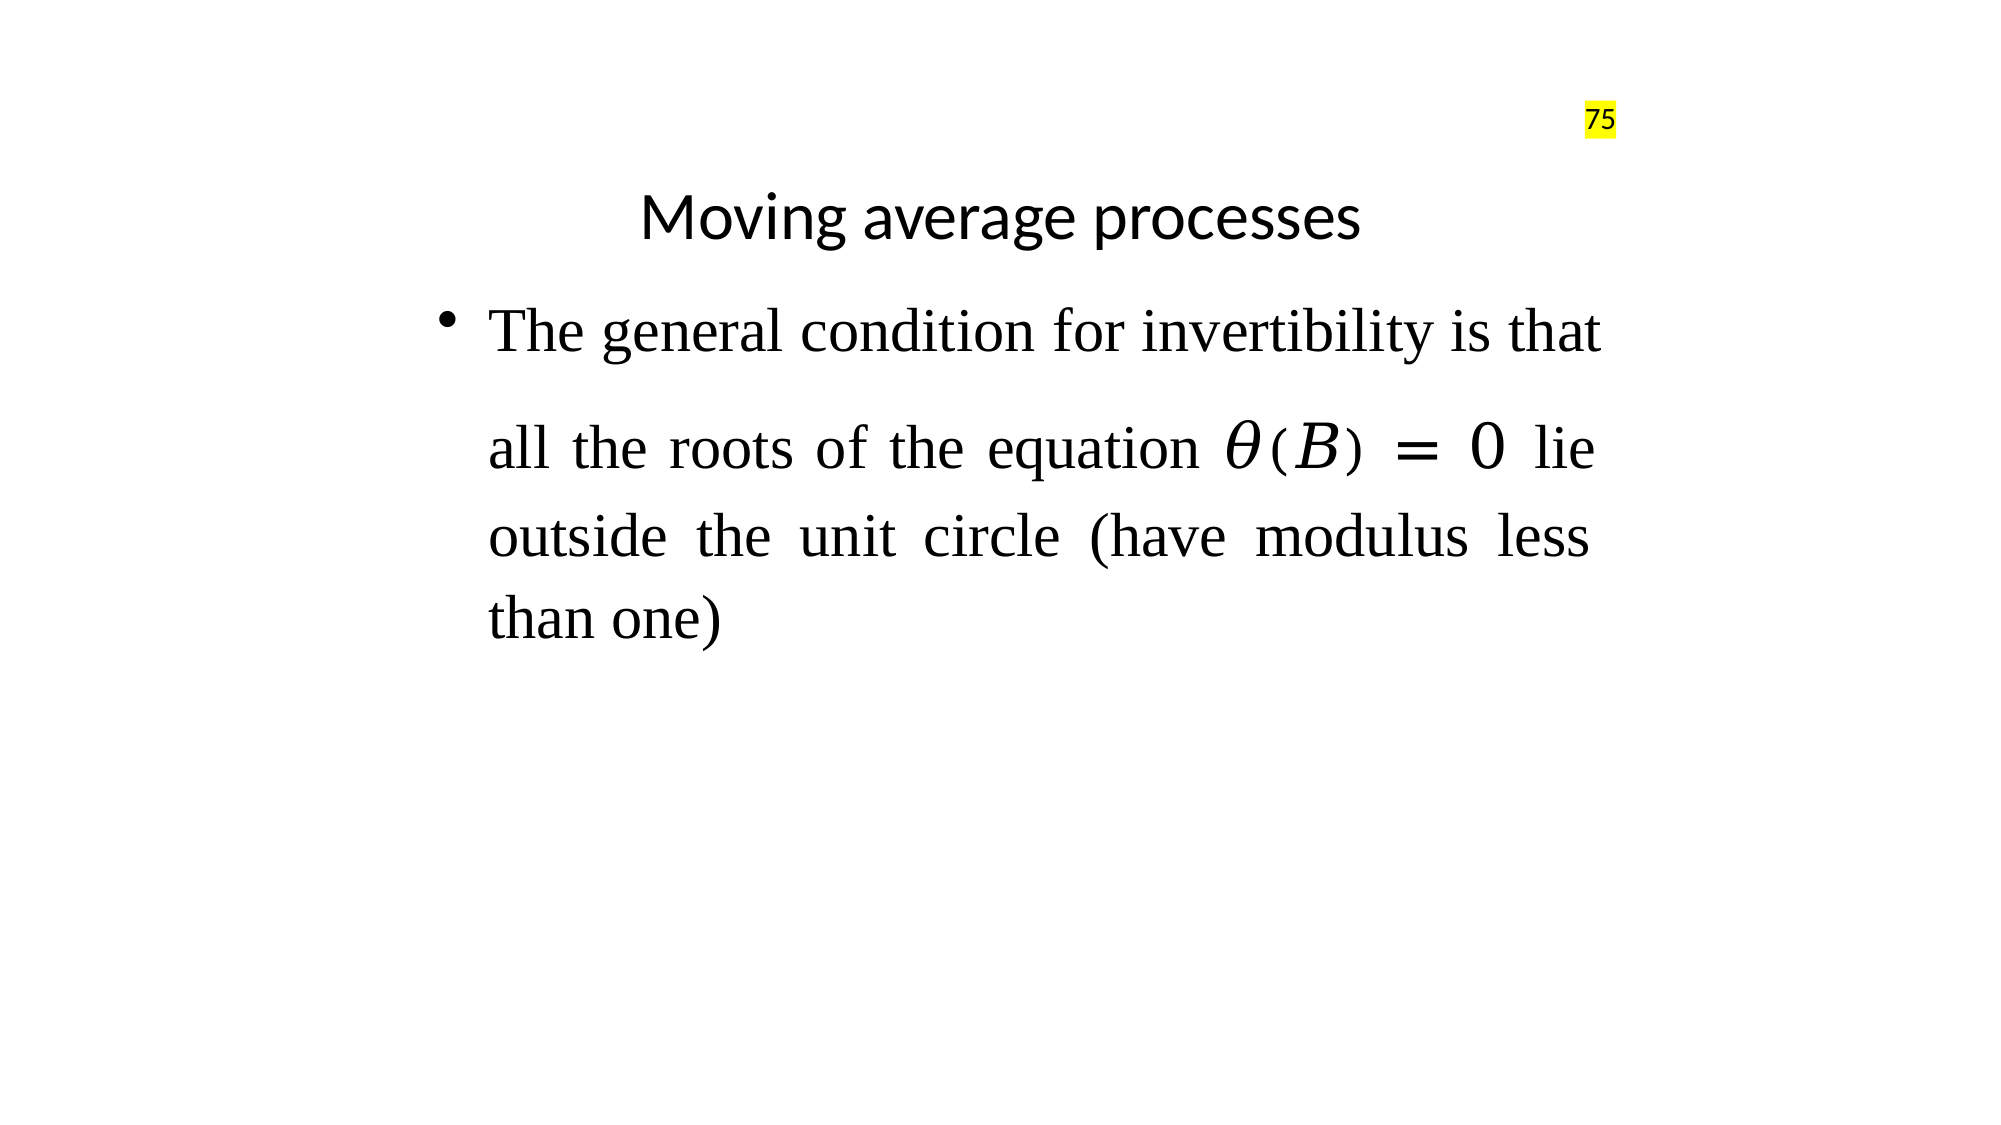

75

# Moving average processes
The general condition for invertibility is that  all the roots of the equation 𝜃(𝐵) = 0 lie  outside the unit circle (have modulus less  than one)